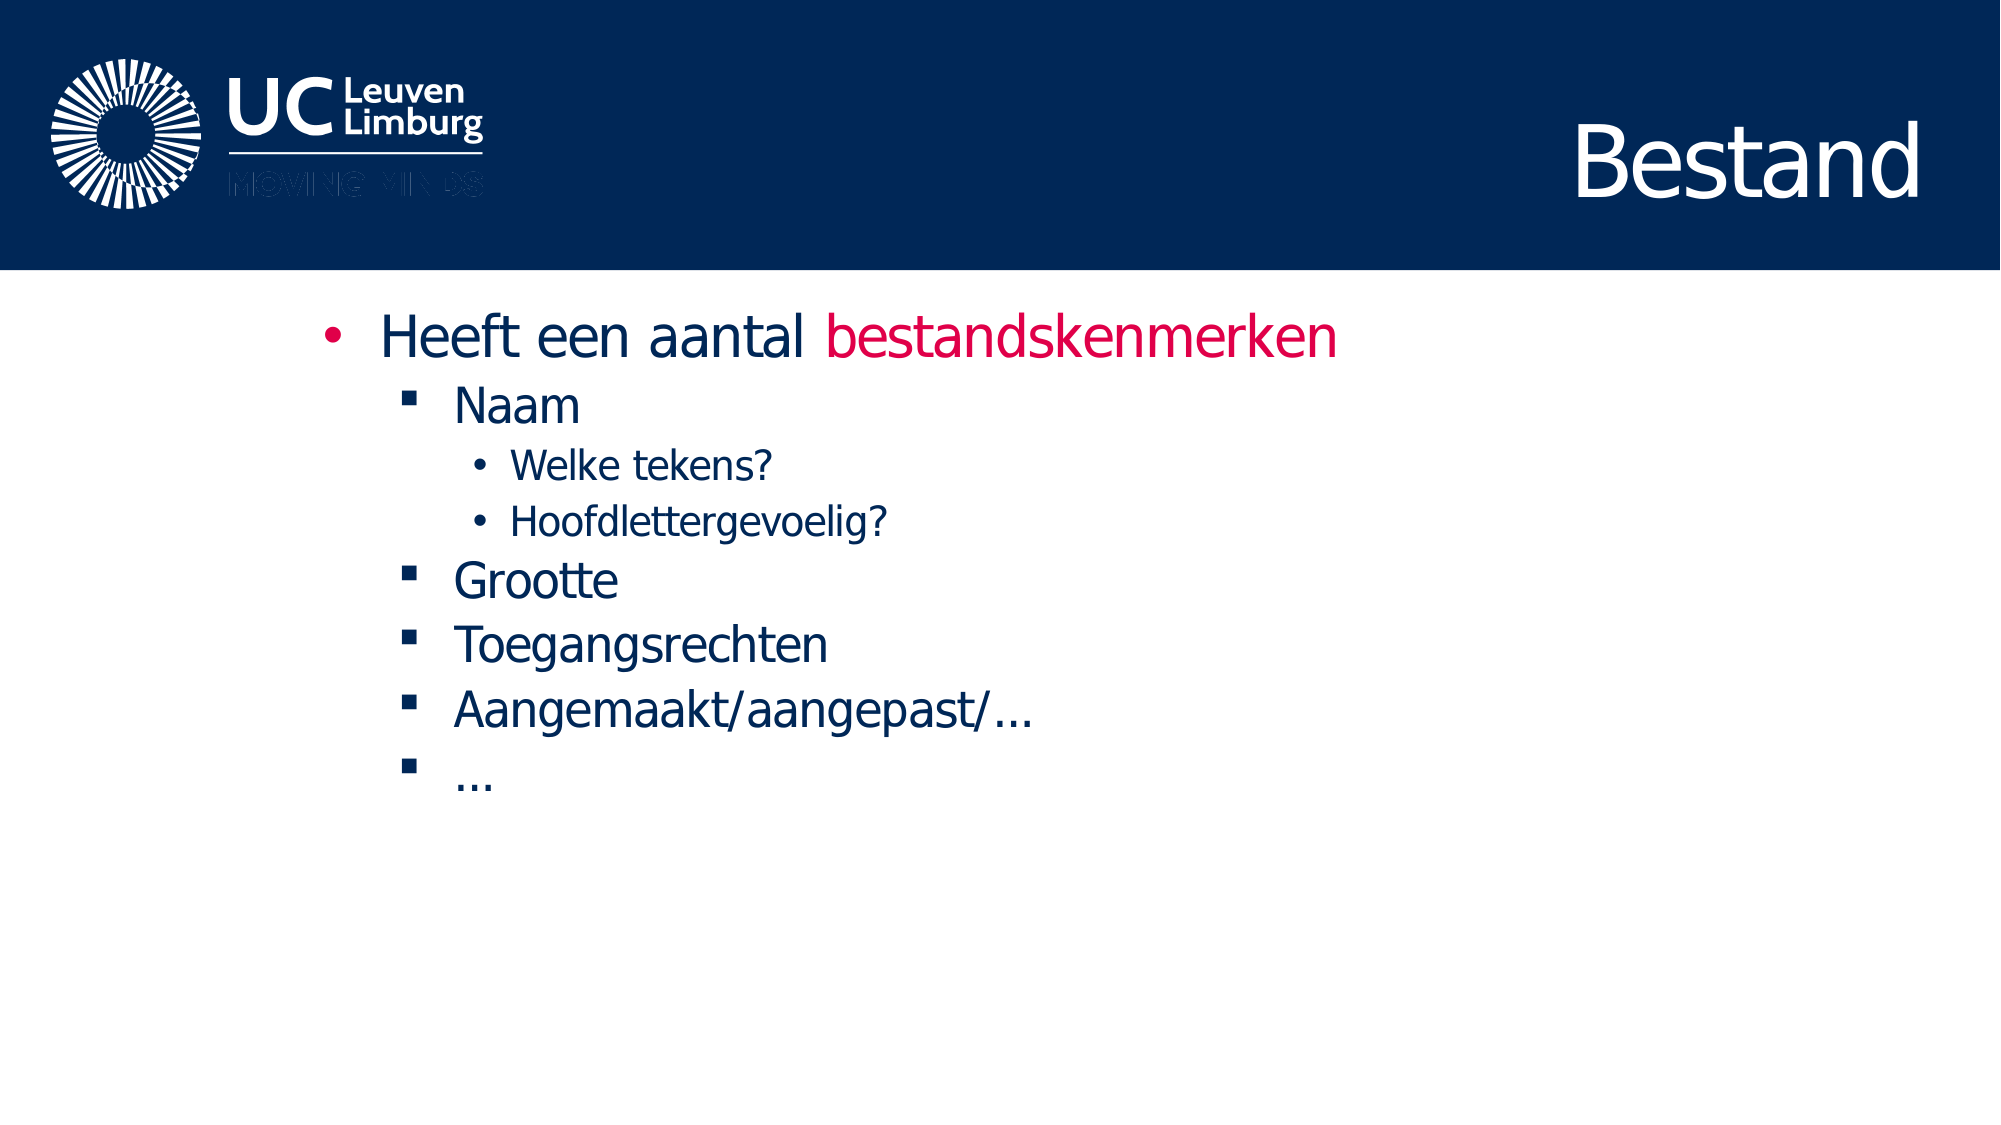

# Bestand
Heeft een aantal bestandskenmerken
Naam
Welke tekens?
Hoofdlettergevoelig?
Grootte
Toegangsrechten
Aangemaakt/aangepast/…
…